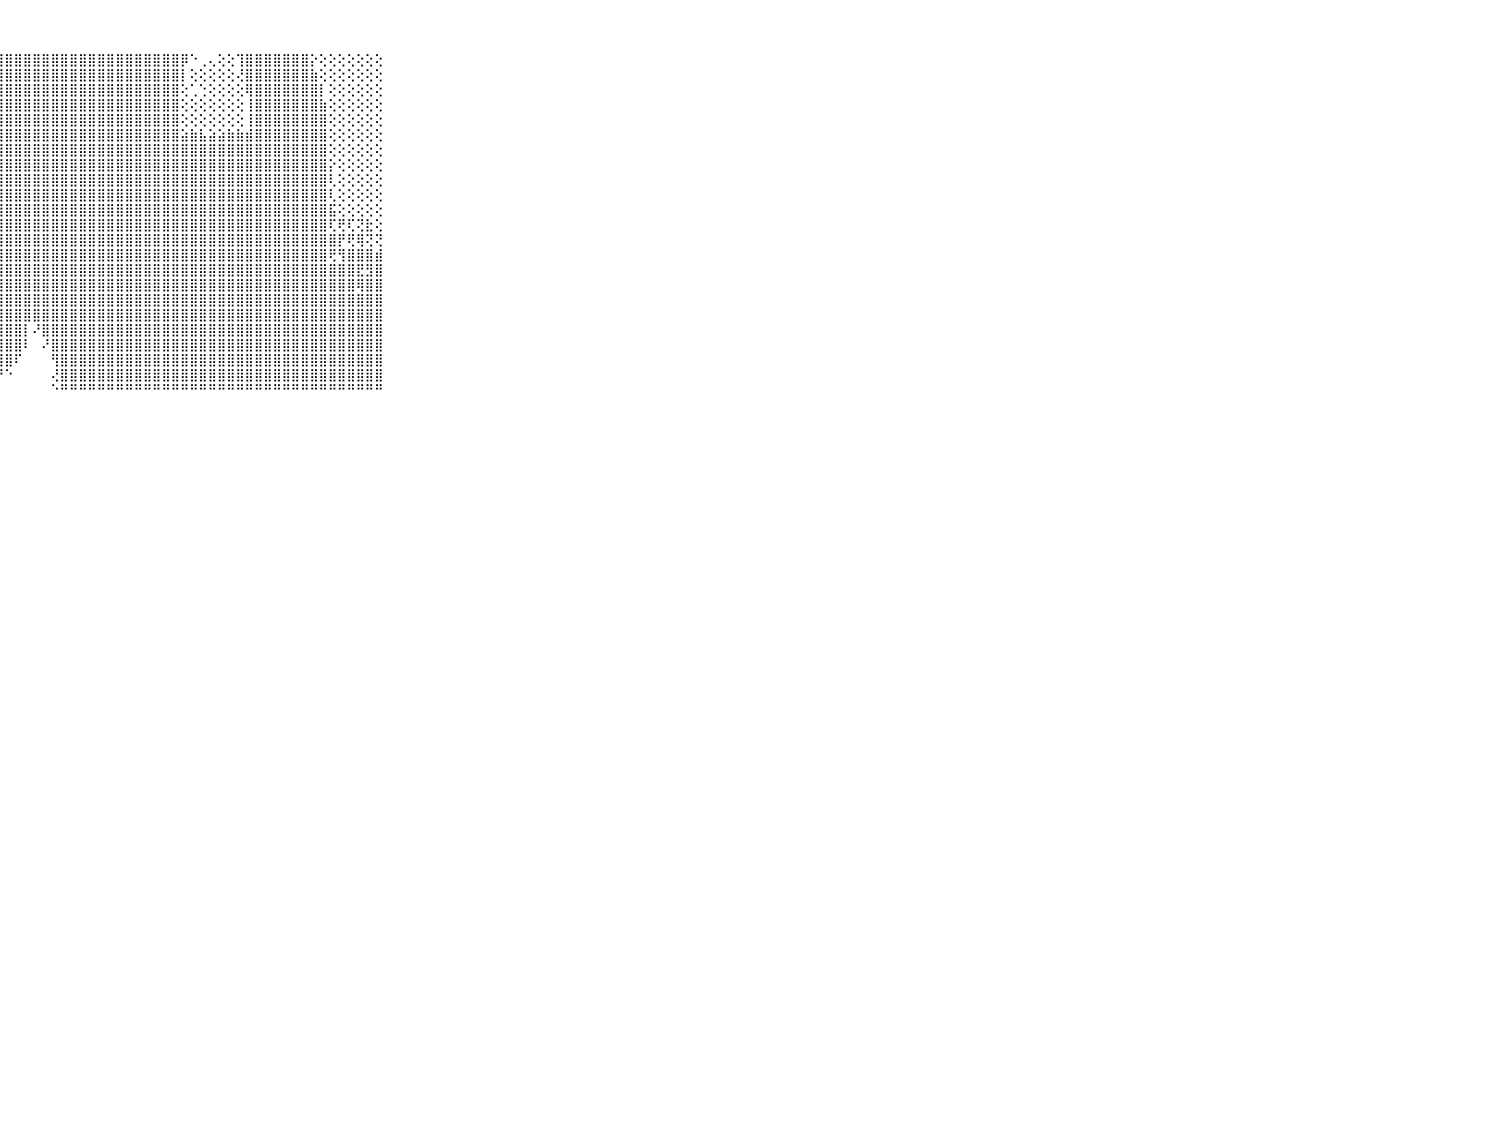

⠀⠀⠀⠀⠀⠀⠀⠀⠀⠀⠀⣿⣿⣿⣿⣿⣿⣿⣿⣿⣿⣿⣿⣿⣿⣿⣿⣿⣿⣿⣿⣿⣿⣿⣿⣿⣿⣿⣿⣿⣿⣿⣿⣿⣿⣿⣿⡿⠑⢀⢄⢕⢕⢹⣿⣿⣿⣿⣿⣿⣿⡕⢕⢕⢕⢕⢕⢕⢕⠀⠀⠀⠀⠀⠀⠀⠀⠀⠀⠀⠀
⠀⠀⠀⠀⠀⠀⠀⠀⠀⠀⠀⣿⣿⣿⣿⣿⣿⣿⣿⣿⣿⣿⣿⣿⣿⣿⣿⣿⣿⣿⣿⣿⣿⣿⣿⣿⣿⣿⣿⣿⣿⣿⣿⣿⣿⣿⣿⡇⢕⢕⢕⢕⢕⢜⣿⣿⣿⣿⣿⣿⣿⣷⢕⢕⢕⢕⢕⢕⢕⠀⠀⠀⠀⠀⠀⠀⠀⠀⠀⠀⠀
⠀⠀⠀⠀⠀⠀⠀⠀⠀⠀⠀⣿⣿⣿⣿⣿⣿⣿⣿⣿⣿⣿⣿⣿⣿⣿⣿⣿⣿⣿⣿⣿⣿⣿⣿⣿⣿⣿⣿⣿⣿⣿⣿⣿⣿⣿⣿⢕⢁⢑⢕⢕⢕⢕⢿⣿⣿⣿⣿⣿⣿⣿⡇⢕⢕⢕⢕⢕⢕⠀⠀⠀⠀⠀⠀⠀⠀⠀⠀⠀⠀
⠀⠀⠀⠀⠀⠀⠀⠀⠀⠀⠀⣿⣿⣿⡿⢟⠛⠛⠋⢝⢝⢟⢿⢿⢿⣿⣿⣿⣿⣿⣿⣿⣿⣿⣿⣿⣿⣿⣿⣿⣿⣿⣿⣿⣿⣿⣿⢕⢕⢕⢕⢕⢕⢕⢸⣿⣿⣿⣿⣿⣿⣿⣷⢕⢕⢕⢕⢕⢕⠀⠀⠀⠀⠀⠀⠀⠀⠀⠀⠀⠀
⠀⠀⠀⠀⠀⠀⠀⠀⠀⠀⠀⡿⢿⠟⢑⢑⢵⢅⢕⣕⣸⢧⢵⢦⣼⣿⣿⣿⣿⣿⣿⣿⣿⣿⣿⣿⣿⣿⣿⣿⣿⣿⣿⣿⣿⣿⣿⢕⢕⢕⢕⢕⢕⢕⢸⣿⣿⣿⣿⣿⣿⣿⣿⢕⢕⢕⢕⢕⢕⠀⠀⠀⠀⠀⠀⠀⠀⠀⠀⠀⠀
⠀⠀⠀⠀⠀⠀⠀⠀⠀⠀⠀⠁⠀⠀⠄⢕⣵⢞⠋⠝⠑⢑⢑⢕⢜⣿⣿⣿⣿⣿⣿⣿⣿⣿⣿⣿⣿⣿⣿⣿⣿⣿⣿⣿⣿⣿⣿⣵⣷⣧⣵⣵⣷⣷⣾⣿⣿⣿⣿⣿⣿⣿⣿⢕⢕⢕⢕⢕⢕⠀⠀⠀⠀⠀⠀⠀⠀⠀⠀⠀⠀
⠀⠀⠀⠀⠀⠀⠀⠀⠀⠀⠀⢀⢄⢁⠑⠑⢄⢐⢔⠔⢔⢕⣵⣷⣷⣿⣿⣿⣿⣿⣿⣿⣿⣿⣿⣿⣿⣿⣿⣿⣿⣿⣿⣿⣿⣿⣿⣿⣿⣿⣿⣿⣿⣿⣿⣿⣿⣿⣿⣿⣿⣿⣿⢕⢕⢕⢕⢕⢕⠀⠀⠀⠀⠀⠀⠀⠀⠀⠀⠀⠀
⠀⠀⠀⠀⠀⠀⠀⠀⠀⠀⠀⢄⢕⢟⢕⢕⢜⢕⣕⣕⣕⣜⣽⣷⣿⣿⣿⣿⣿⣿⣿⣿⣿⣿⣿⣿⣿⣿⣿⣿⣿⣿⣿⣿⣿⣿⣿⣿⣿⣿⣿⣿⣿⣿⣿⣿⣿⣿⣿⣿⣿⣿⣿⡕⢕⢕⢕⢕⢕⠀⠀⠀⠀⠀⠀⠀⠀⠀⠀⠀⠀
⠀⠀⠀⠀⠀⠀⠀⠀⠀⠀⠀⢕⢵⣱⣷⣾⣿⣿⣿⣿⣿⣿⣿⣿⣿⣿⣿⣿⣿⣿⣿⣿⣿⣿⣿⣿⣿⣿⣿⣿⣿⣿⣿⣿⣿⣿⣿⣿⣿⣿⣿⣿⣿⣿⣿⣿⣿⣿⣿⣿⣿⣿⣿⢇⢕⢕⢕⢕⢕⠀⠀⠀⠀⠀⠀⠀⠀⠀⠀⠀⠀
⠀⠀⠀⠀⠀⠀⠀⠀⠀⠀⠀⢕⢸⣿⣿⣿⣿⣿⣿⣿⣿⣿⣿⣿⣿⣿⣿⣿⣿⣿⣿⣿⣿⣿⣿⣿⣿⣿⣿⣿⣿⣿⣿⣿⣿⣿⣿⣿⣿⣿⣿⣿⣿⣿⣿⣿⣿⣿⣿⣿⣿⣿⣿⢇⢕⢕⢕⢕⢕⠀⠀⠀⠀⠀⠀⠀⠀⠀⠀⠀⠀
⠀⠀⠀⠀⠀⠀⠀⠀⠀⠀⠀⢕⢸⣿⣿⣿⣿⣿⣿⣿⣿⣿⣿⣿⣿⣿⣿⣿⣿⣿⣿⣿⣿⣿⣿⣿⣿⣿⣿⣿⣿⣿⣿⣿⣿⣿⣿⣿⣿⣿⣿⣿⣿⣿⣿⣿⣿⣿⣿⣿⣿⣿⣿⣯⢕⢕⢕⢕⢕⠀⠀⠀⠀⠀⠀⠀⠀⠀⠀⠀⠀
⠀⠀⠀⠀⠀⠀⠀⠀⠀⠀⠀⠑⢸⣿⣿⣿⣿⣿⣿⣿⣿⣿⣿⣿⣿⣿⣿⣿⣿⣿⣿⣿⣿⣿⣿⣿⣿⣿⣿⣿⣿⣿⣿⣿⣿⣿⣿⣿⣿⣿⣿⣿⣿⣿⣿⣿⣿⣿⣿⣿⣿⣿⣿⢏⢟⢏⢝⣗⢕⠀⠀⠀⠀⠀⠀⠀⠀⠀⠀⠀⠀
⠀⠀⠀⠀⠀⠀⠀⠀⠀⠀⠀⡅⢕⣿⣿⣿⣿⡿⢿⣿⣿⣿⣿⣿⣿⣿⣿⣿⣿⣿⣿⣿⣿⣿⣿⣿⣿⣿⣿⣿⣿⣿⣿⣿⣿⣿⣿⣿⣿⣿⣿⣿⣿⣿⣿⣿⣿⣿⣿⣿⣿⣿⣿⣿⡟⢟⢿⢝⢝⠀⠀⠀⠀⠀⠀⠀⠀⠀⠀⠀⠀
⠀⠀⠀⠀⠀⠀⠀⠀⠀⠀⠀⣷⡕⣿⣿⣿⣿⣿⣿⣿⣿⣿⣿⣿⣿⣿⣿⣿⣿⣿⣿⣿⣿⣿⣿⣿⣿⣿⣿⣿⣿⣿⣿⣿⣿⣿⣿⣿⣿⣿⣿⣿⣿⣿⣿⣿⣿⣿⣿⣿⣿⣿⣿⢟⢻⣿⣿⣿⣾⠀⠀⠀⠀⠀⠀⠀⠀⠀⠀⠀⠀
⠀⠀⠀⠀⠀⠀⠀⠀⠀⠀⠀⣿⣿⣿⣿⣿⣿⣿⣿⣿⣿⣿⣿⣿⣿⣿⣿⣿⣿⣿⣿⣿⣿⣿⣿⣿⣿⣿⣿⣿⣿⣿⣿⣿⣿⣿⣿⣿⣿⣿⣿⣿⣿⣿⣿⣿⣿⣿⣿⣿⣿⣿⣿⣿⣿⣿⣟⣻⣿⠀⠀⠀⠀⠀⠀⠀⠀⠀⠀⠀⠀
⠀⠀⠀⠀⠀⠀⠀⠀⠀⠀⠀⣿⣿⣿⣿⣿⣿⣿⣿⣿⣿⣿⣿⣿⣾⣿⣿⣿⣿⣿⣿⣿⣿⣿⣿⣿⣿⣿⣿⣿⣿⣿⣿⣿⣿⣿⣿⣿⣿⣿⣿⣿⣿⣿⣿⣿⣿⣿⣿⣿⣿⣿⣿⣿⣿⣿⢿⣿⣿⠀⠀⠀⠀⠀⠀⠀⠀⠀⠀⠀⠀
⠀⠀⠀⠀⠀⠀⠀⠀⠀⠀⠀⣿⣿⣿⣿⣿⣿⣿⣿⣿⣿⣿⣿⡿⢿⣿⣿⣿⣿⣿⣿⣿⣿⣿⣿⣿⣿⣿⣿⣿⣿⣿⣿⣿⣿⣿⣿⣿⣿⣿⣿⣿⣿⣿⣿⣿⣿⣿⣿⣿⣿⣿⣿⣿⣿⣿⣿⣿⣿⠀⠀⠀⠀⠀⠀⠀⠀⠀⠀⠀⠀
⠀⠀⠀⠀⠀⠀⠀⠀⠀⠀⠀⣿⣿⣿⣿⣿⣿⣿⣿⣿⣿⣏⡁⠈⣩⣿⣿⣿⣿⣿⣿⣿⣿⣿⣿⣿⣿⣿⣿⣿⣿⣿⣿⣿⣿⣿⣿⣿⣿⣿⣿⣿⣿⣿⣿⣿⣿⣿⣿⣿⣿⣿⣿⣿⣿⣿⣿⣿⣿⠀⠀⠀⠀⠀⠀⠀⠀⠀⠀⠀⠀
⠀⠀⠀⠀⠀⠀⠀⠀⠀⠀⠀⣿⣿⣿⣿⣷⢻⣿⣿⣿⣿⣿⣿⣿⣿⣿⣿⣿⣿⣿⡇⠜⣿⣿⣿⣿⣿⣿⣿⣿⣿⣿⣿⣿⣿⣿⣿⣿⣿⣿⣿⣿⣿⣿⣿⣿⣿⣿⣿⣿⣿⣿⣿⣿⣿⣿⣿⣿⣿⠀⠀⠀⠀⠀⠀⠀⠀⠀⠀⠀⠀
⠀⠀⠀⠀⠀⠀⠀⠀⠀⠀⠀⣿⣿⣿⣿⡿⢜⣿⣿⣿⣿⣿⣷⣧⣷⣿⣿⣿⣿⣿⠇⠀⠜⣿⣿⣿⣿⣿⣿⣿⣿⣿⣿⣿⣿⣿⣿⣿⣿⣿⣿⣿⣿⣿⣿⣿⣿⣿⣿⣿⣿⣿⣿⣿⣿⣿⣿⣿⣿⠀⠀⠀⠀⠀⠀⠀⠀⠀⠀⠀⠀
⠀⠀⠀⠀⠀⠀⠀⠀⠀⠀⠀⣿⣿⣿⣿⣧⢕⢸⣿⣿⣿⣿⣿⣿⣿⣿⣿⣿⣿⠏⠀⠀⠀⢻⣿⣿⣿⣿⣿⣿⣿⣿⣿⣿⣿⣿⣿⣿⣿⣿⣿⣿⣿⣿⣿⣿⣿⣿⣿⣿⣿⣿⣿⣿⣿⣿⣿⣿⣿⠀⠀⠀⠀⠀⠀⠀⠀⠀⠀⠀⠀
⠀⠀⠀⠀⠀⠀⠀⠀⠀⠀⠀⣿⣿⣿⣿⣿⡕⠕⢜⢻⣿⣿⢿⢟⢝⢝⢽⠟⠑⠀⠀⠀⠀⢜⣿⣿⣿⣿⣿⣿⣿⣿⣿⣿⣿⣿⣿⣿⣿⣿⣿⣿⣿⣿⣿⣿⣿⣿⣿⣿⣿⣿⣿⣿⣿⣿⣿⣿⣿⠀⠀⠀⠀⠀⠀⠀⠀⠀⠀⠀⠀
⠀⠀⠀⠀⠀⠀⠀⠀⠀⠀⠀⠛⠛⠛⠛⠛⠓⠐⠑⠑⠑⠙⠑⠁⠑⠑⠁⠀⠀⠀⠀⠀⠀⠑⠛⠛⠛⠛⠛⠛⠛⠛⠛⠛⠛⠛⠛⠛⠛⠛⠛⠛⠛⠛⠛⠛⠛⠛⠛⠛⠛⠛⠛⠛⠛⠛⠛⠛⠛⠀⠀⠀⠀⠀⠀⠀⠀⠀⠀⠀⠀